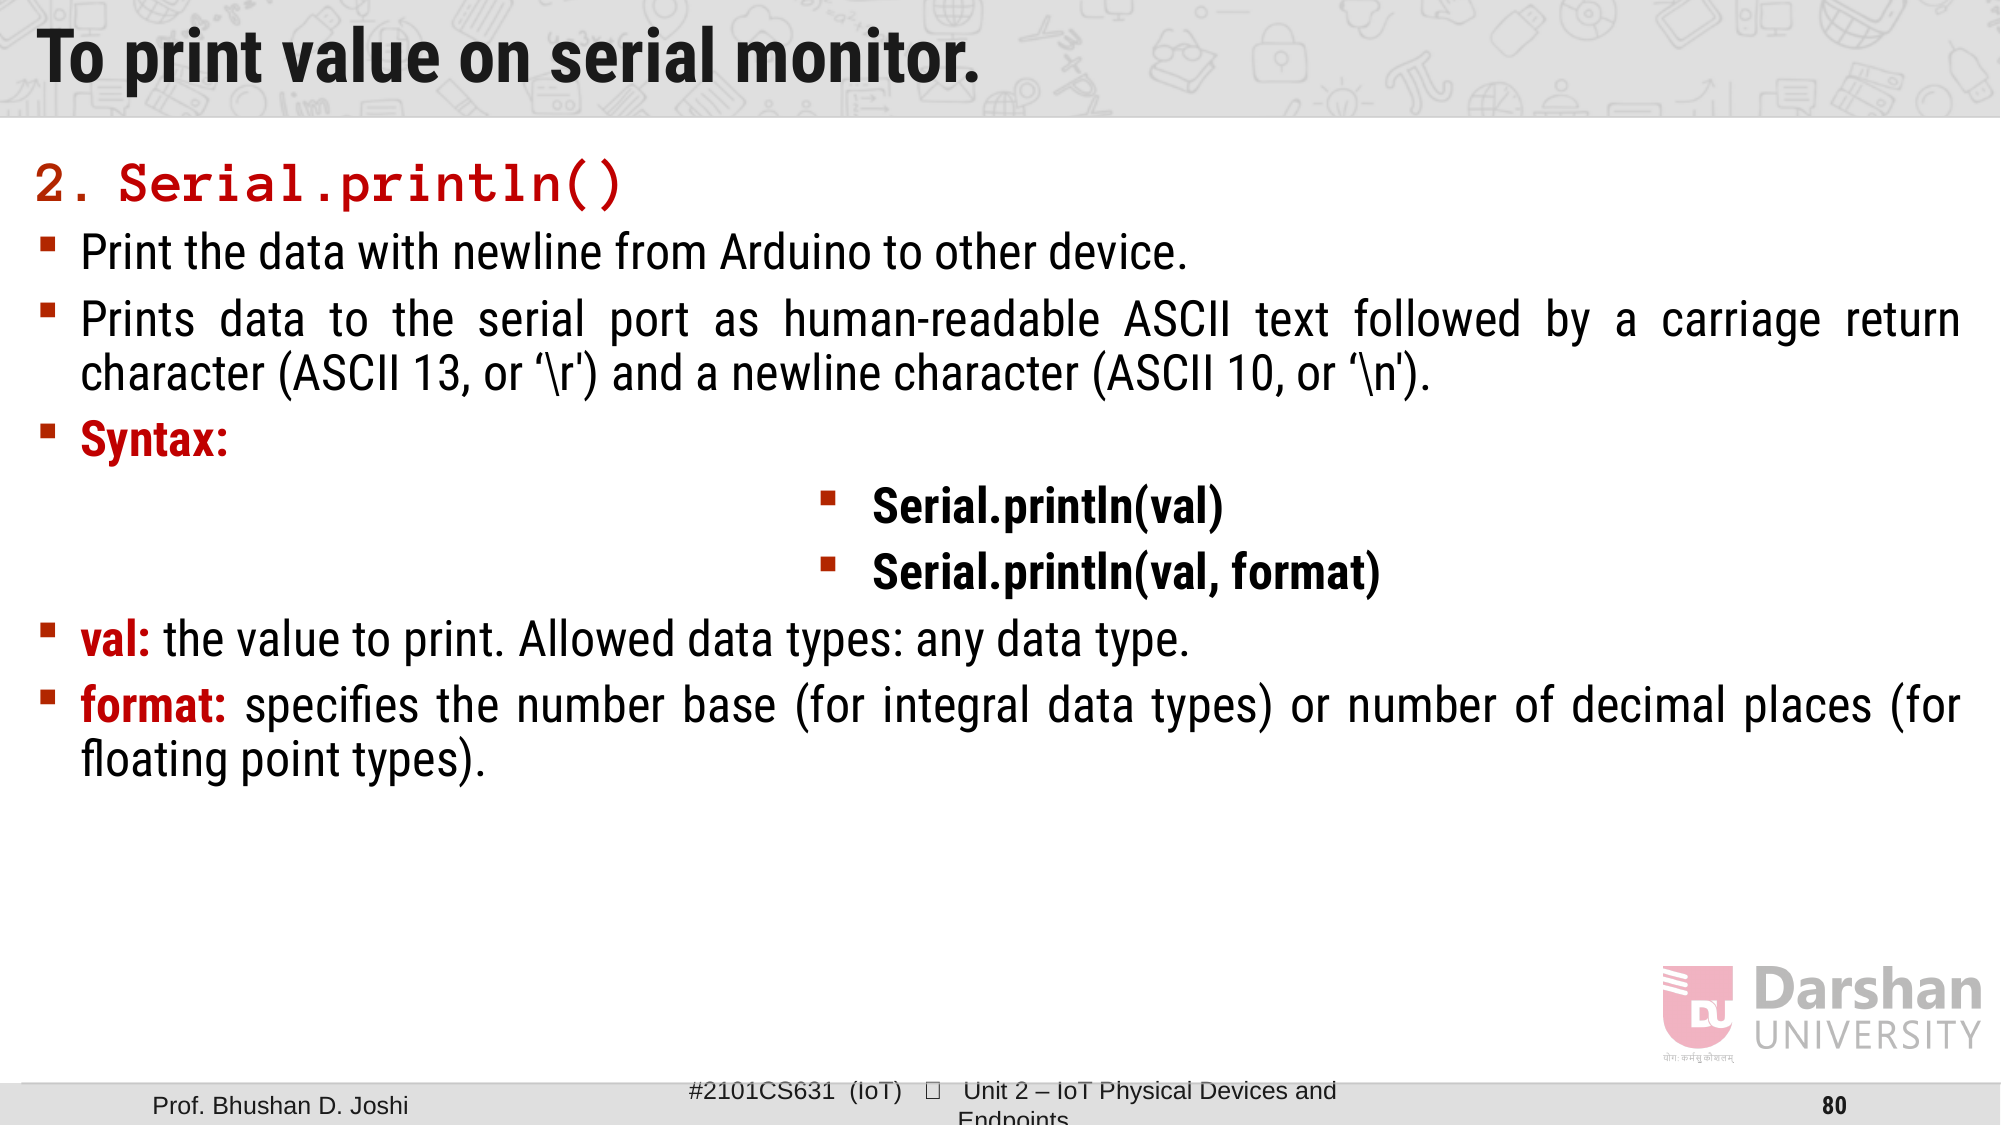

# To print value on serial monitor.
Serial.println()
Print the data with newline from Arduino to other device.
Prints data to the serial port as human-readable ASCII text followed by a carriage return character (ASCII 13, or ‘\r') and a newline character (ASCII 10, or ‘\n').
Syntax:
Serial.println(val)
Serial.println(val, format)
val: the value to print. Allowed data types: any data type.
format: specifies the number base (for integral data types) or number of decimal places (for floating point types).